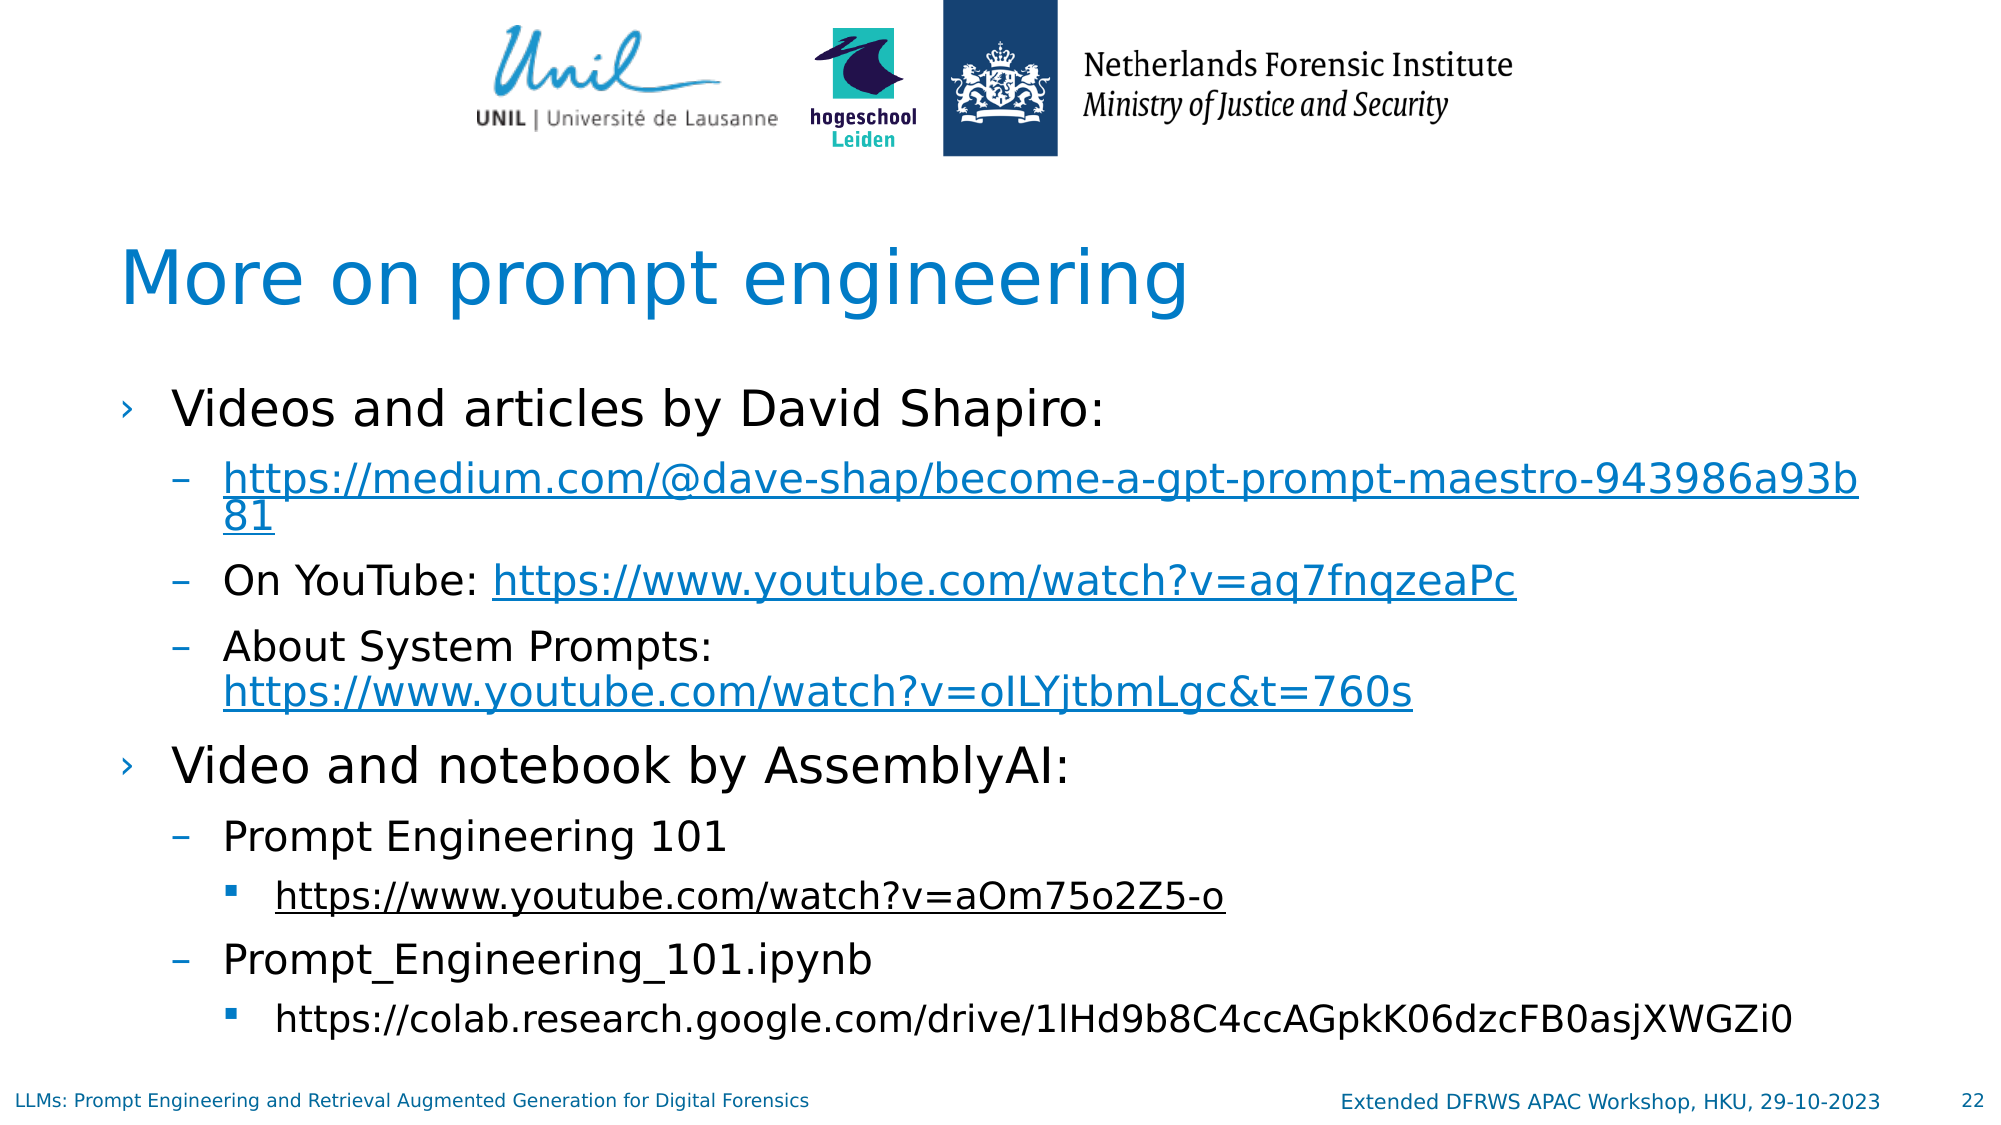

# More on prompt engineering
Videos and articles by David Shapiro:
https://medium.com/@dave-shap/become-a-gpt-prompt-maestro-943986a93b81
On YouTube: https://www.youtube.com/watch?v=aq7fnqzeaPc
About System Prompts: https://www.youtube.com/watch?v=oILYjtbmLgc&t=760s
Video and notebook by AssemblyAI:
Prompt Engineering 101
https://www.youtube.com/watch?v=aOm75o2Z5-o
Prompt_Engineering_101.ipynb
https://colab.research.google.com/drive/1lHd9b8C4ccAGpkK06dzcFB0asjXWGZi0
LLMs: Prompt Engineering and Retrieval Augmented Generation for Digital Forensics
Extended DFRWS APAC Workshop, HKU, 29-10-2023
22